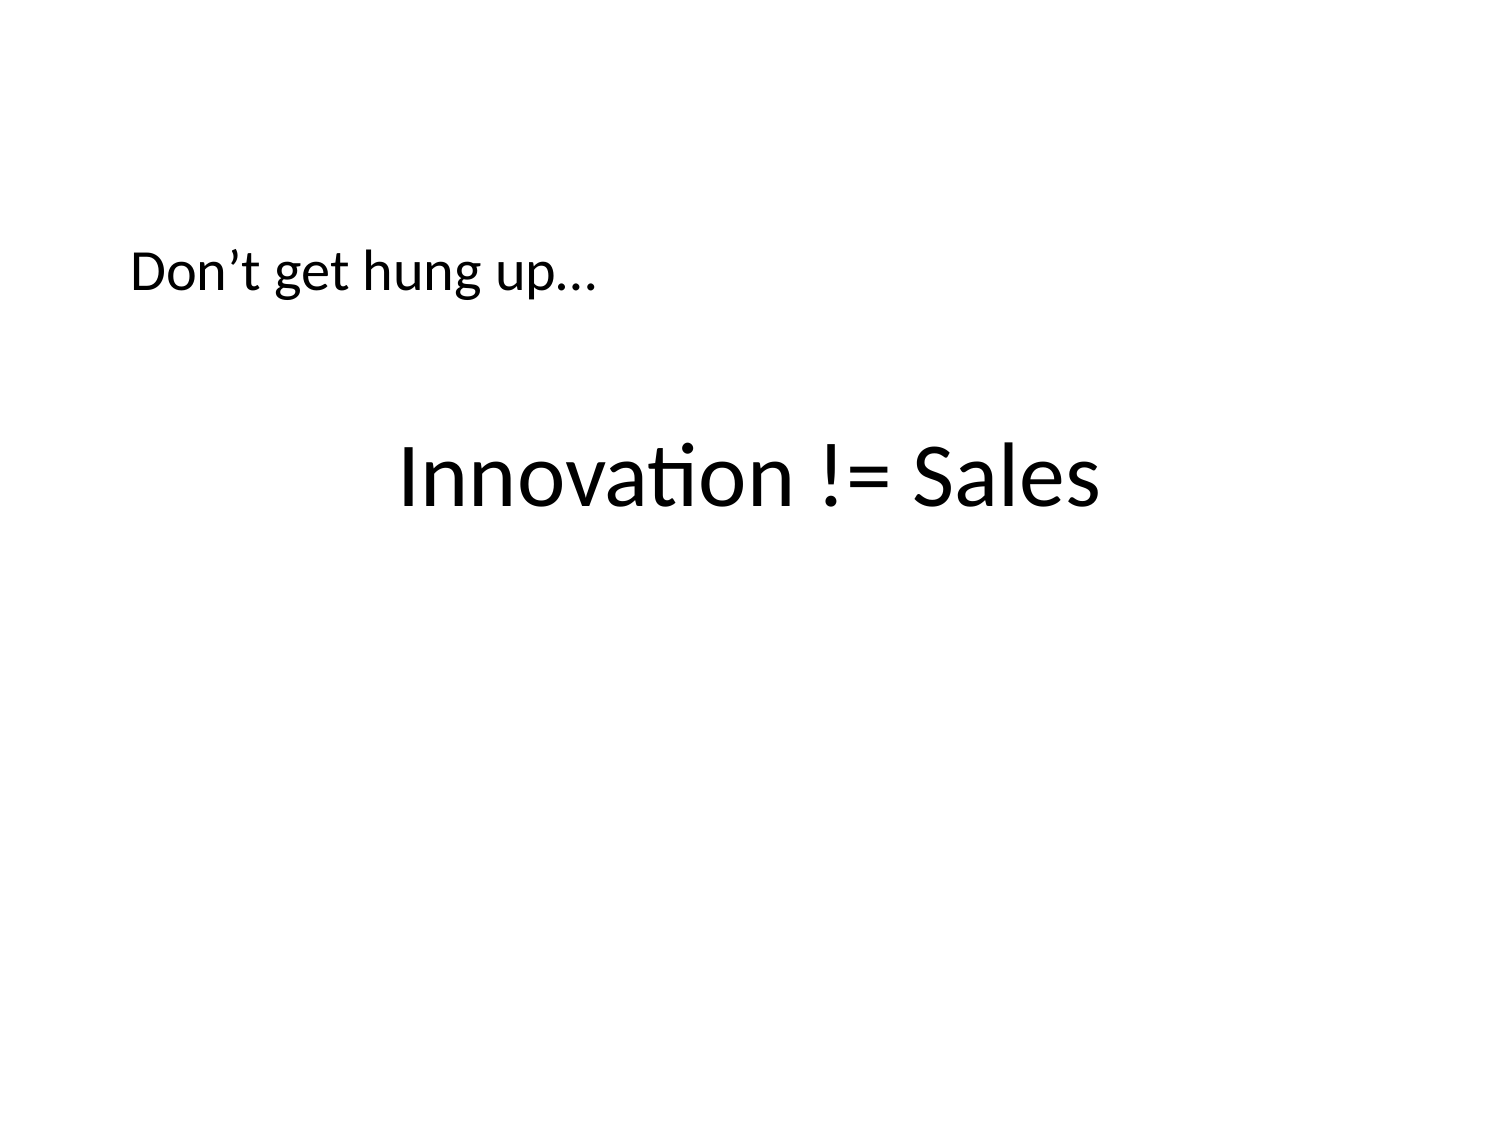

Don’t get hung up…
# Innovation != Sales